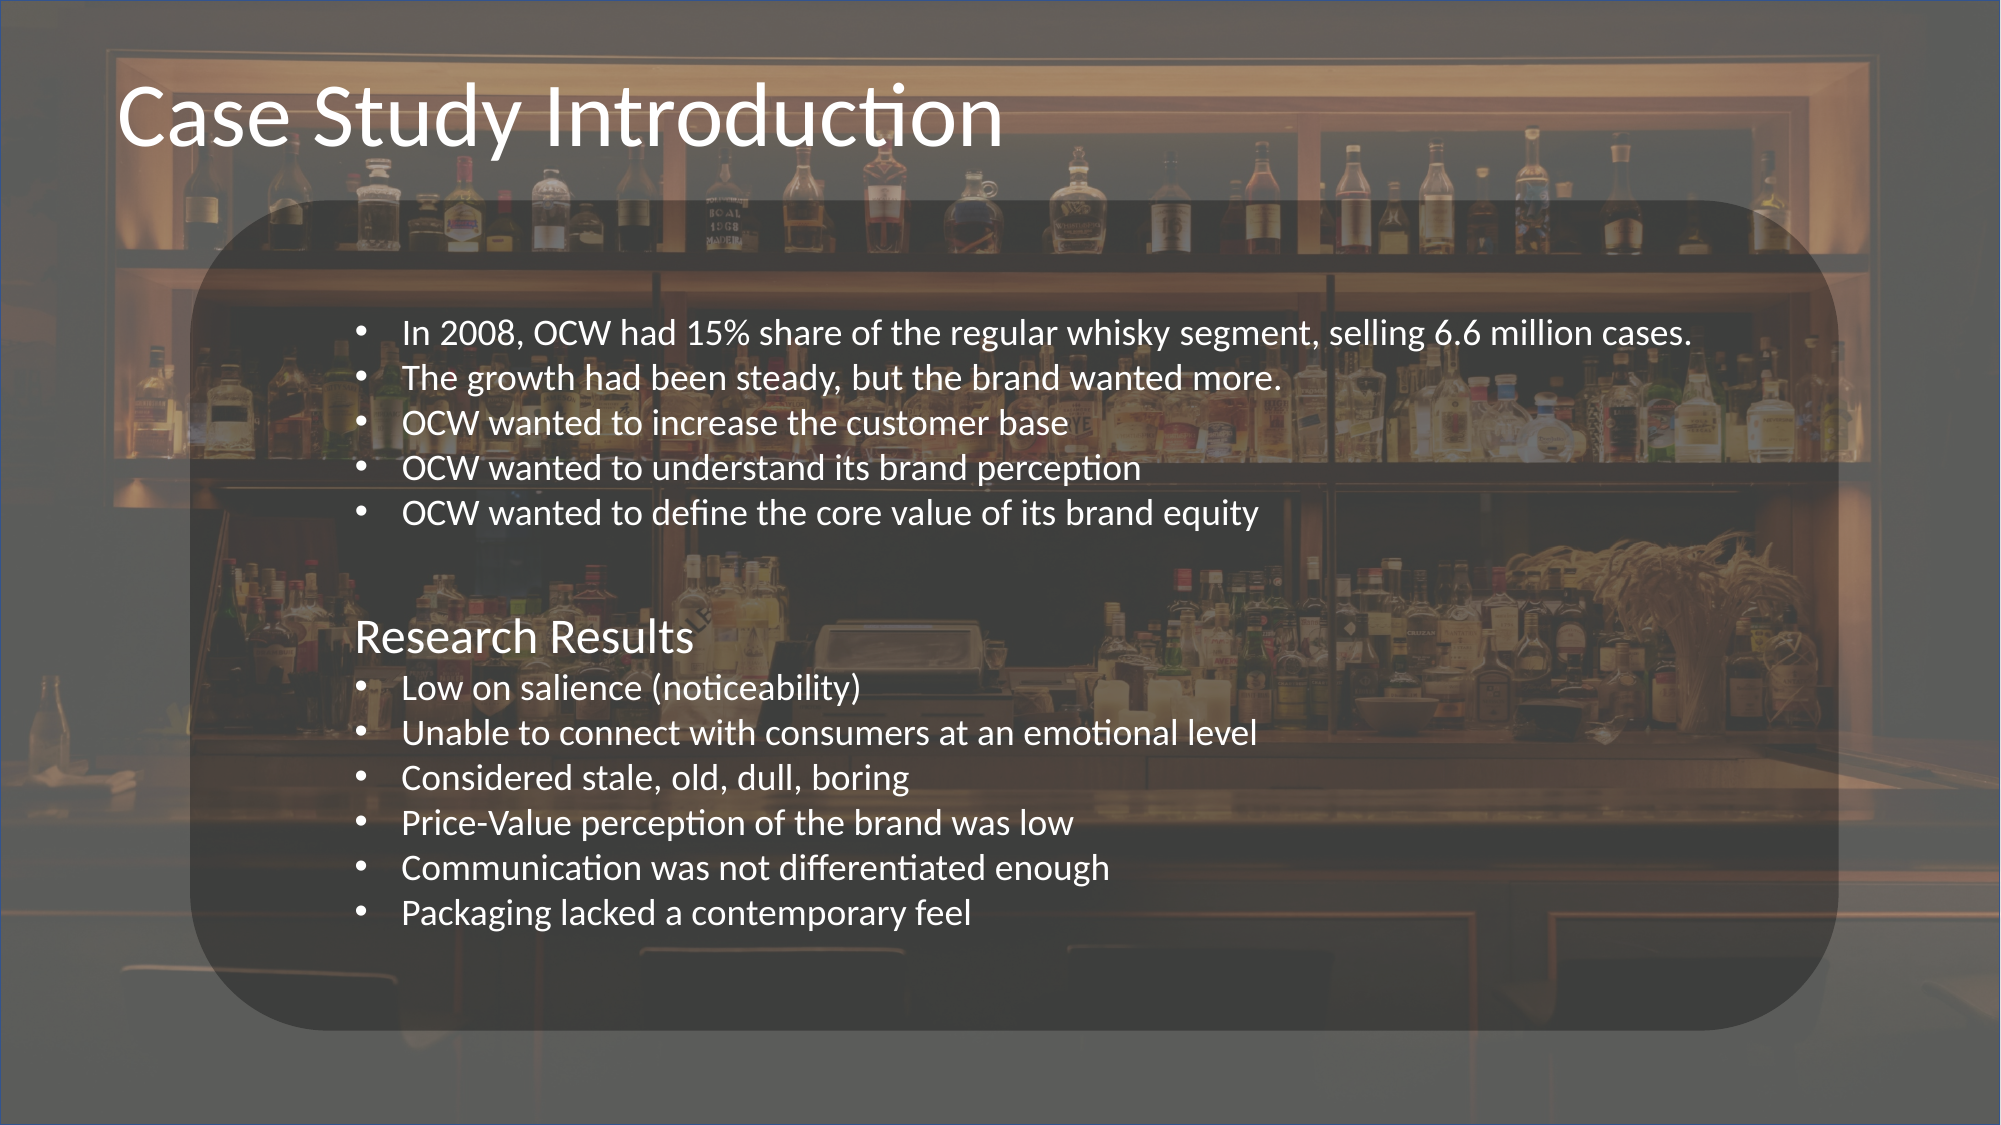

Case Study Introduction

In 2008, OCW had 15% share of the regular whisky segment, selling 6.6 million cases.
The growth had been steady, but the brand wanted more.
OCW wanted to increase the customer base
OCW wanted to understand its brand perception
OCW wanted to define the core value of its brand equity

Research Results
Low on salience (noticeability)
Unable to connect with consumers at an emotional level
Considered stale, old, dull, boring
Price-Value perception of the brand was low
Communication was not differentiated enough
Packaging lacked a contemporary feel